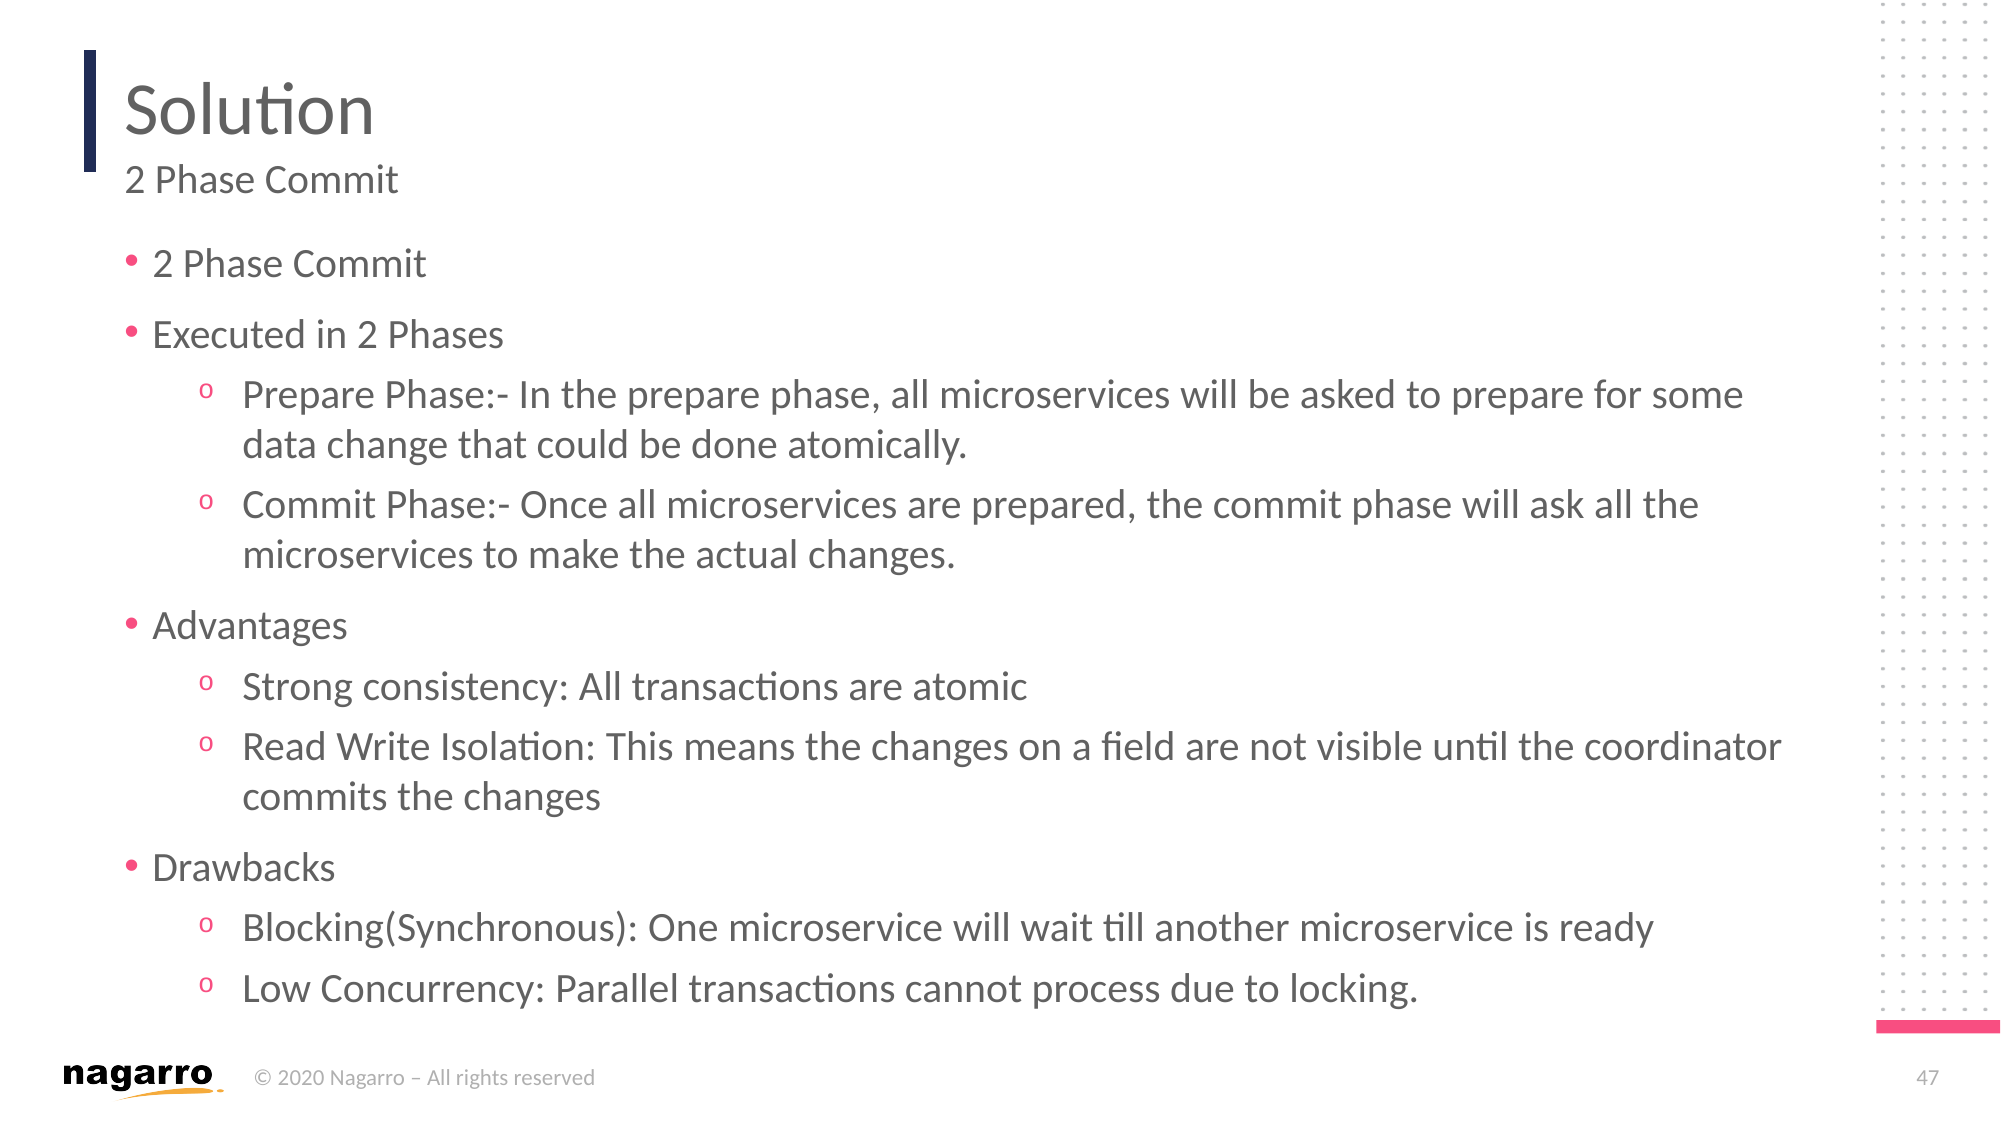

# Solution
2 Phase Commit
2 Phase Commit
Executed in 2 Phases
Prepare Phase:- In the prepare phase, all microservices will be asked to prepare for some data change that could be done atomically.
Commit Phase:- Once all microservices are prepared, the commit phase will ask all the microservices to make the actual changes.
Advantages
Strong consistency: All transactions are atomic
Read Write Isolation: This means the changes on a field are not visible until the coordinator commits the changes
Drawbacks
Blocking(Synchronous): One microservice will wait till another microservice is ready
Low Concurrency: Parallel transactions cannot process due to locking.